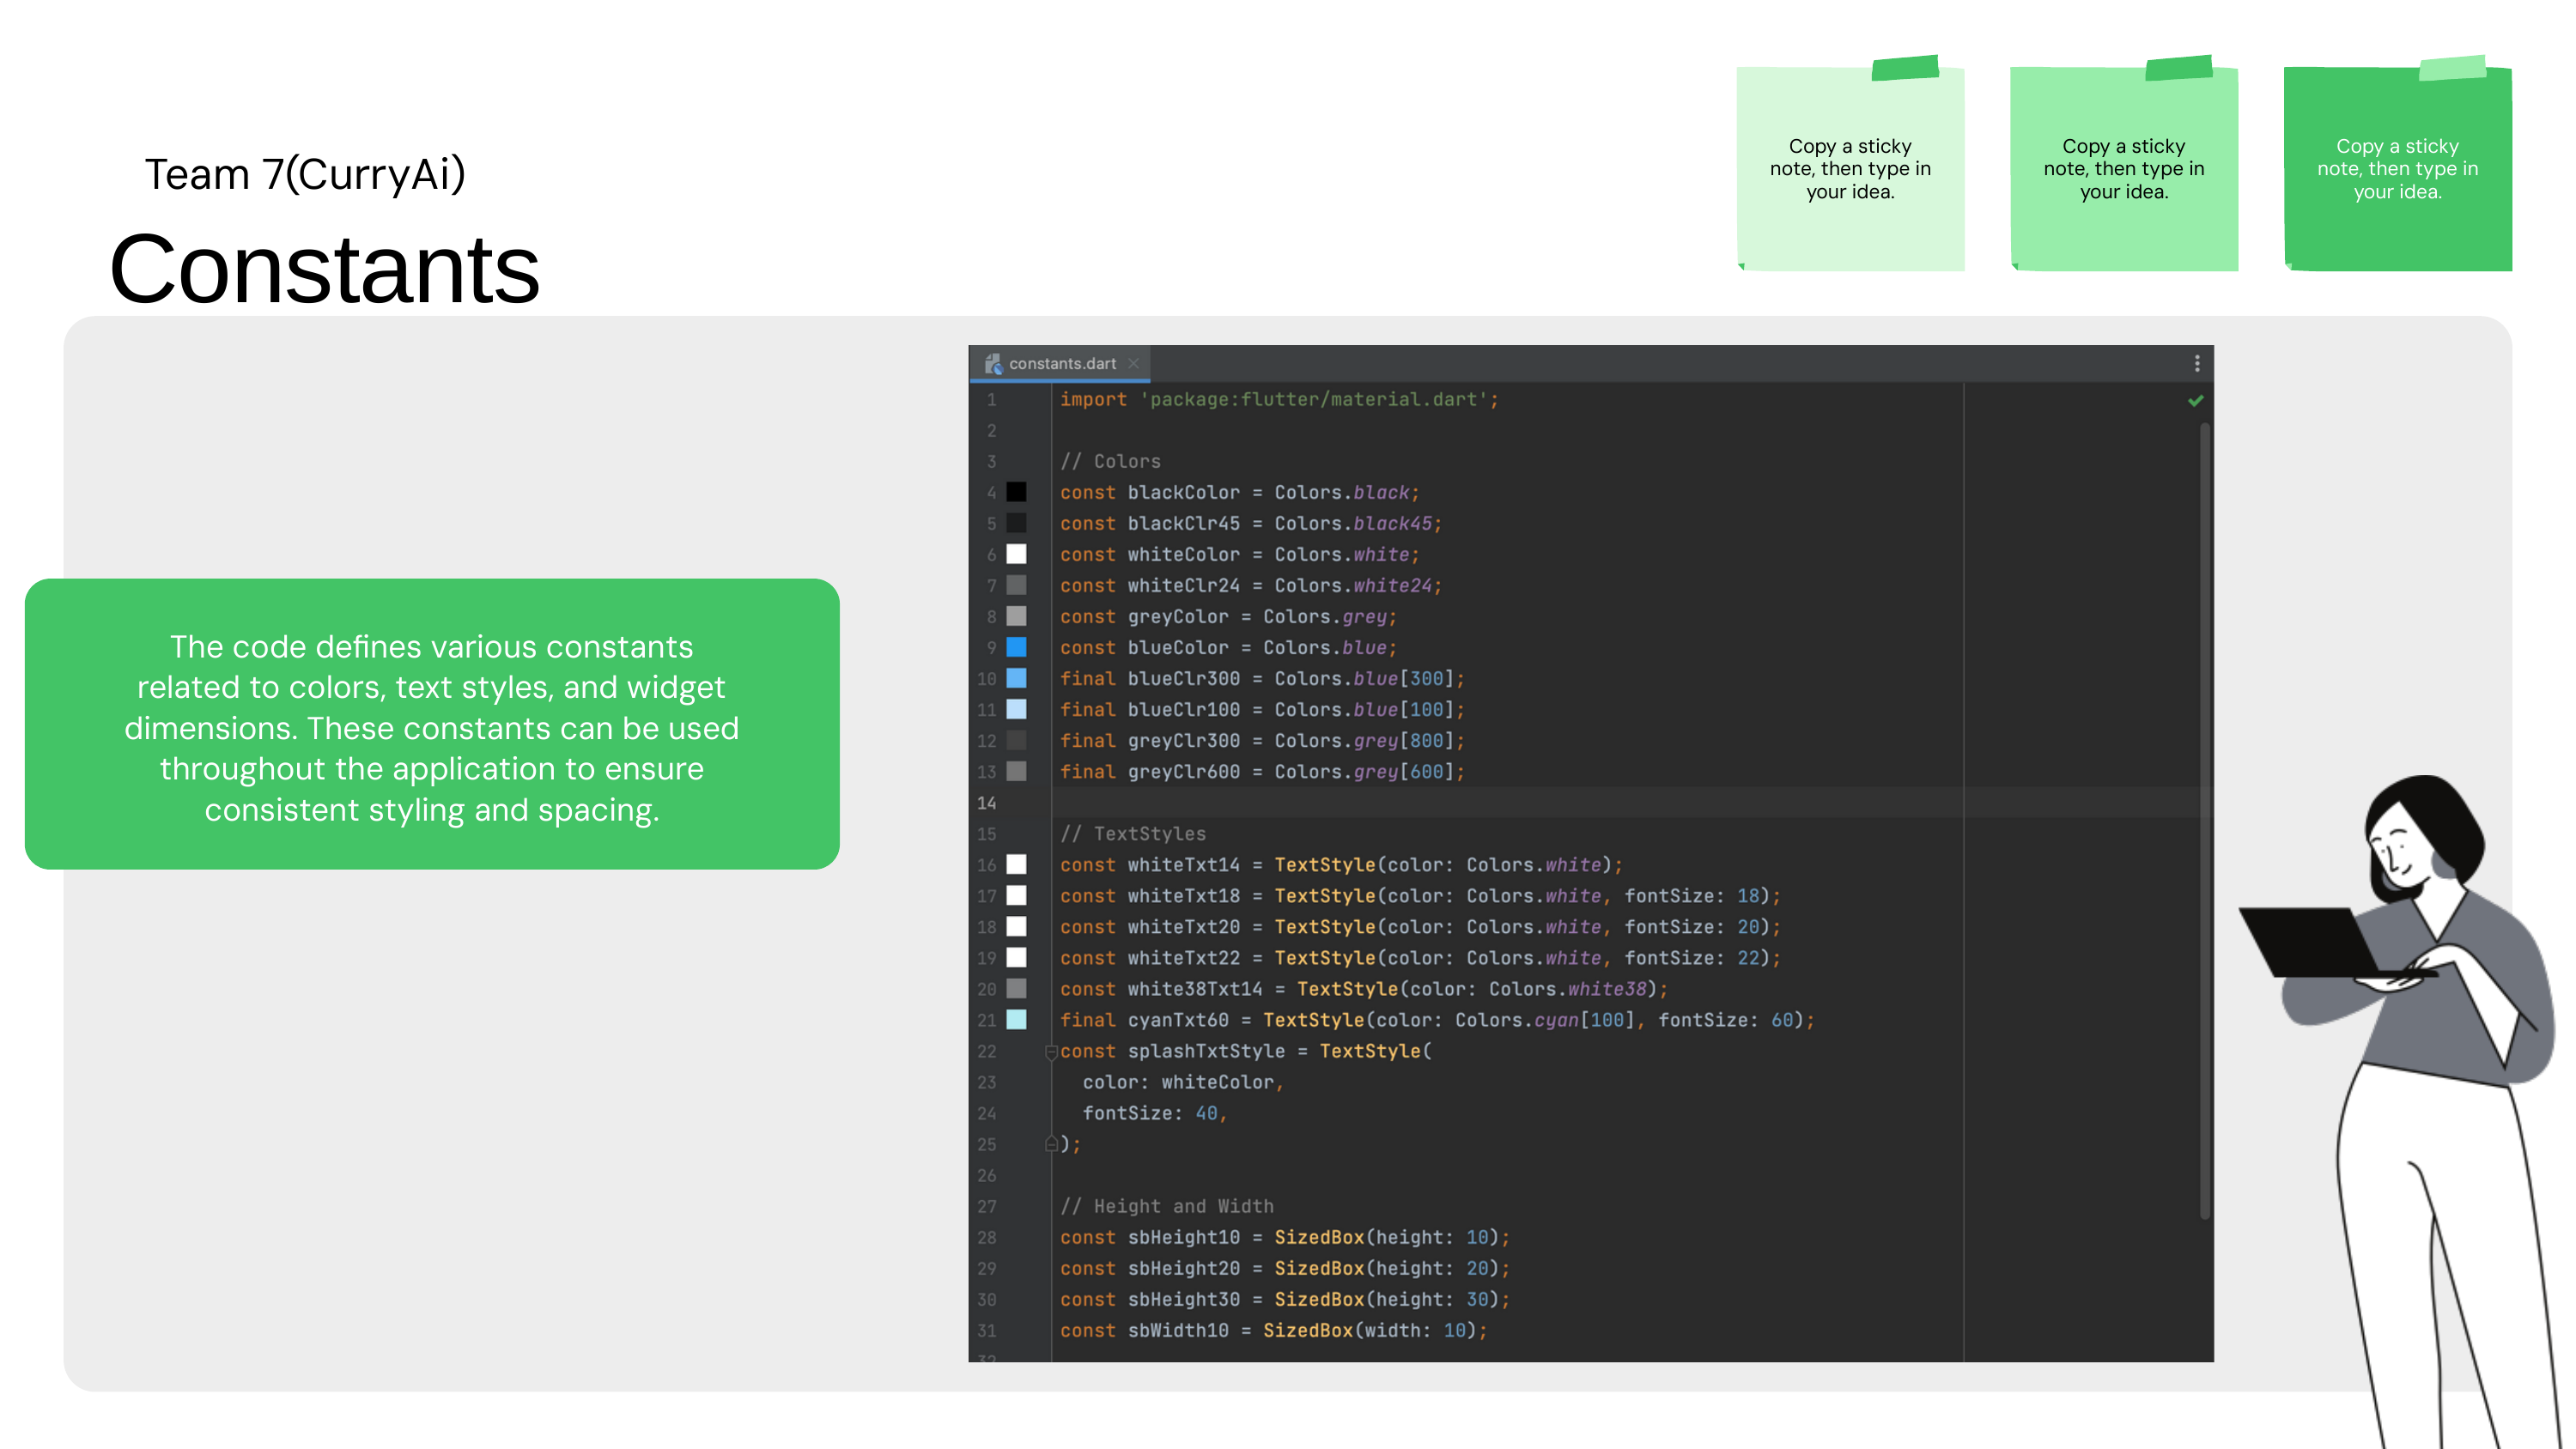

Copy a sticky note, then type in your idea.

Copy a sticky note, then type in your idea.

Copy a sticky note, then type in your idea.
Team 7(CurryAi)
Constants

The code defines various constants related to colors, text styles, and widget dimensions. These constants can be used throughout the application to ensure consistent styling and spacing.